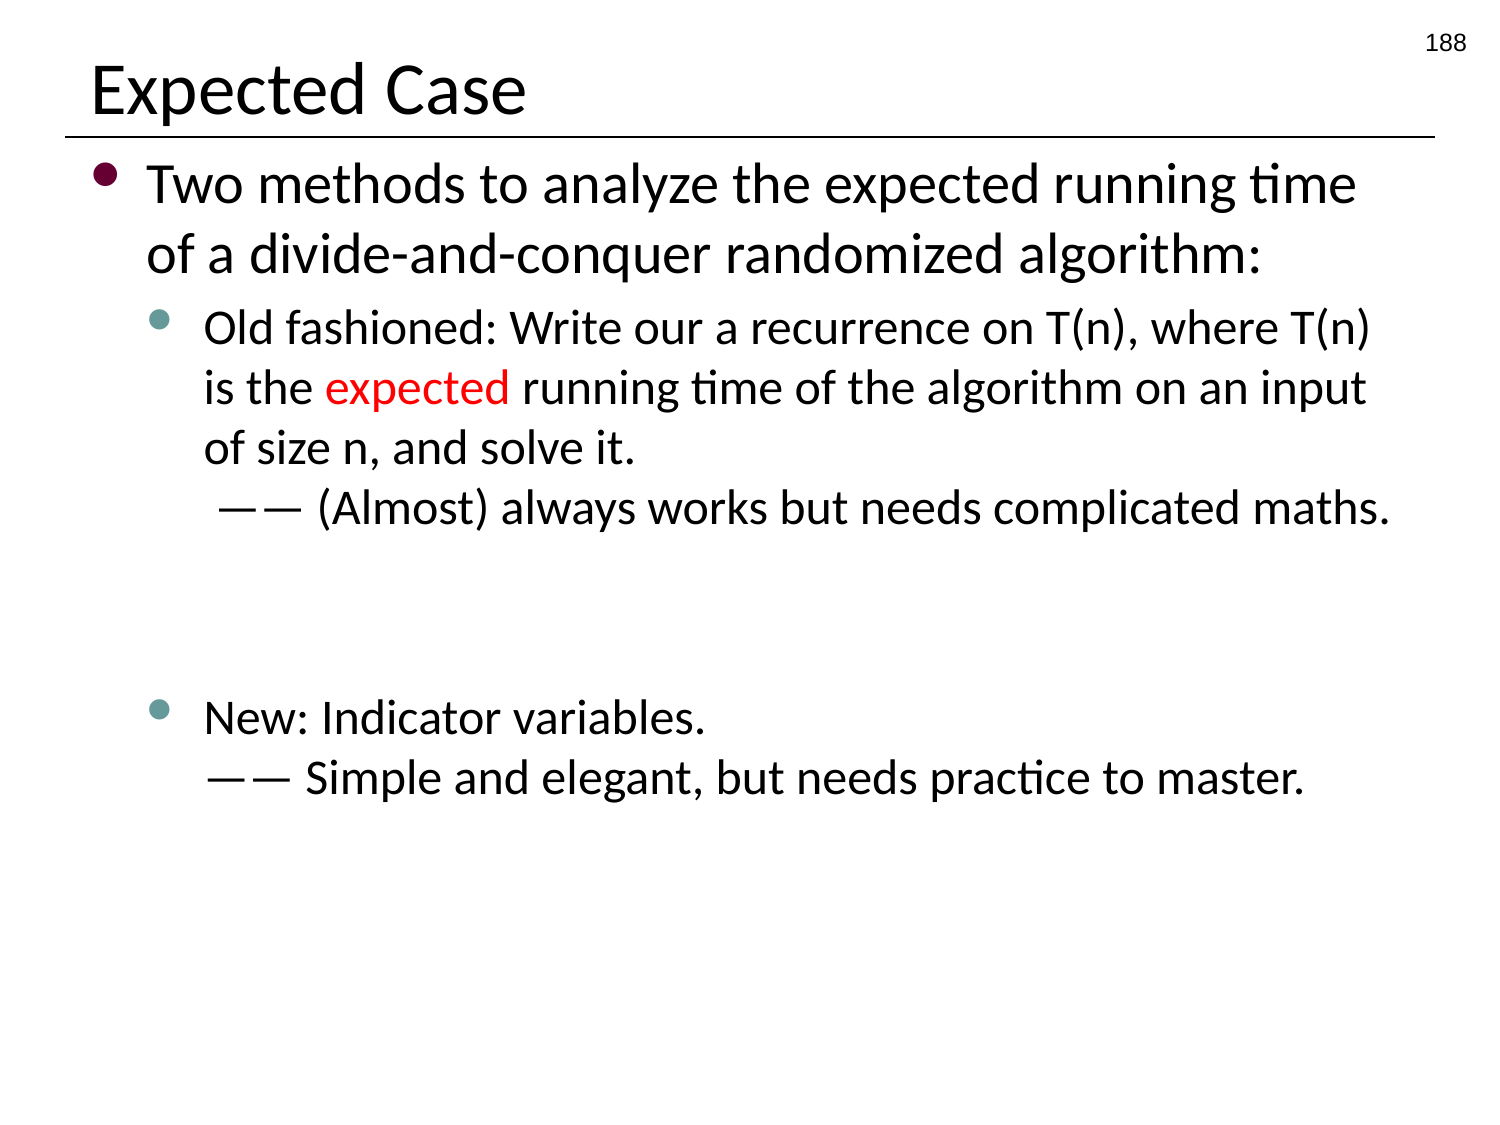

188
# Expected Case
Two methods to analyze the expected running time of a divide-and-conquer randomized algorithm:
Old fashioned: Write our a recurrence on T(n), where T(n) is the expected running time of the algorithm on an input of size n, and solve it.
 —— (Almost) always works but needs complicated maths.

New: Indicator variables.
—— Simple and elegant, but needs practice to master.